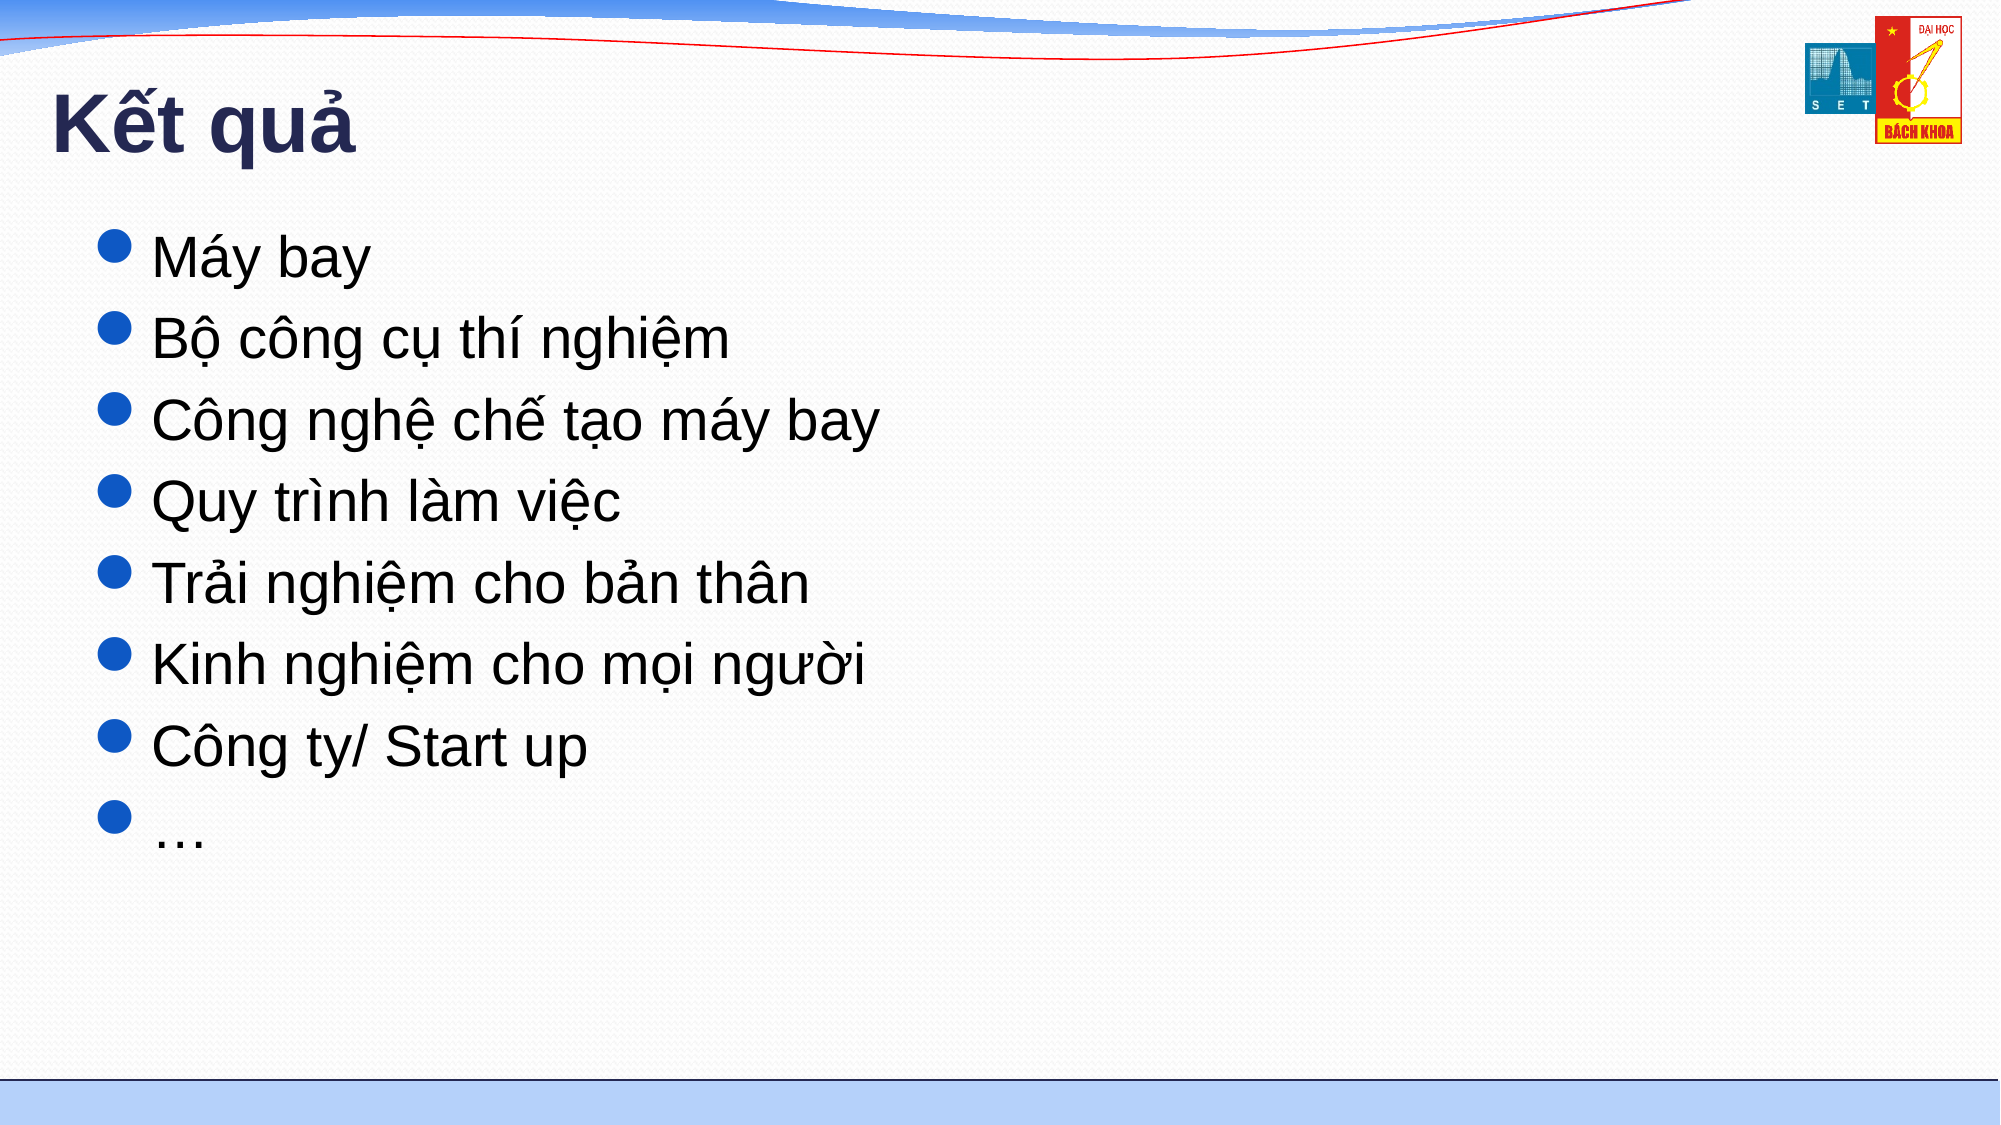

# Kết quả
Máy bay
Bộ công cụ thí nghiệm
Công nghệ chế tạo máy bay
Quy trình làm việc
Trải nghiệm cho bản thân
Kinh nghiệm cho mọi người
Công ty/ Start up
…